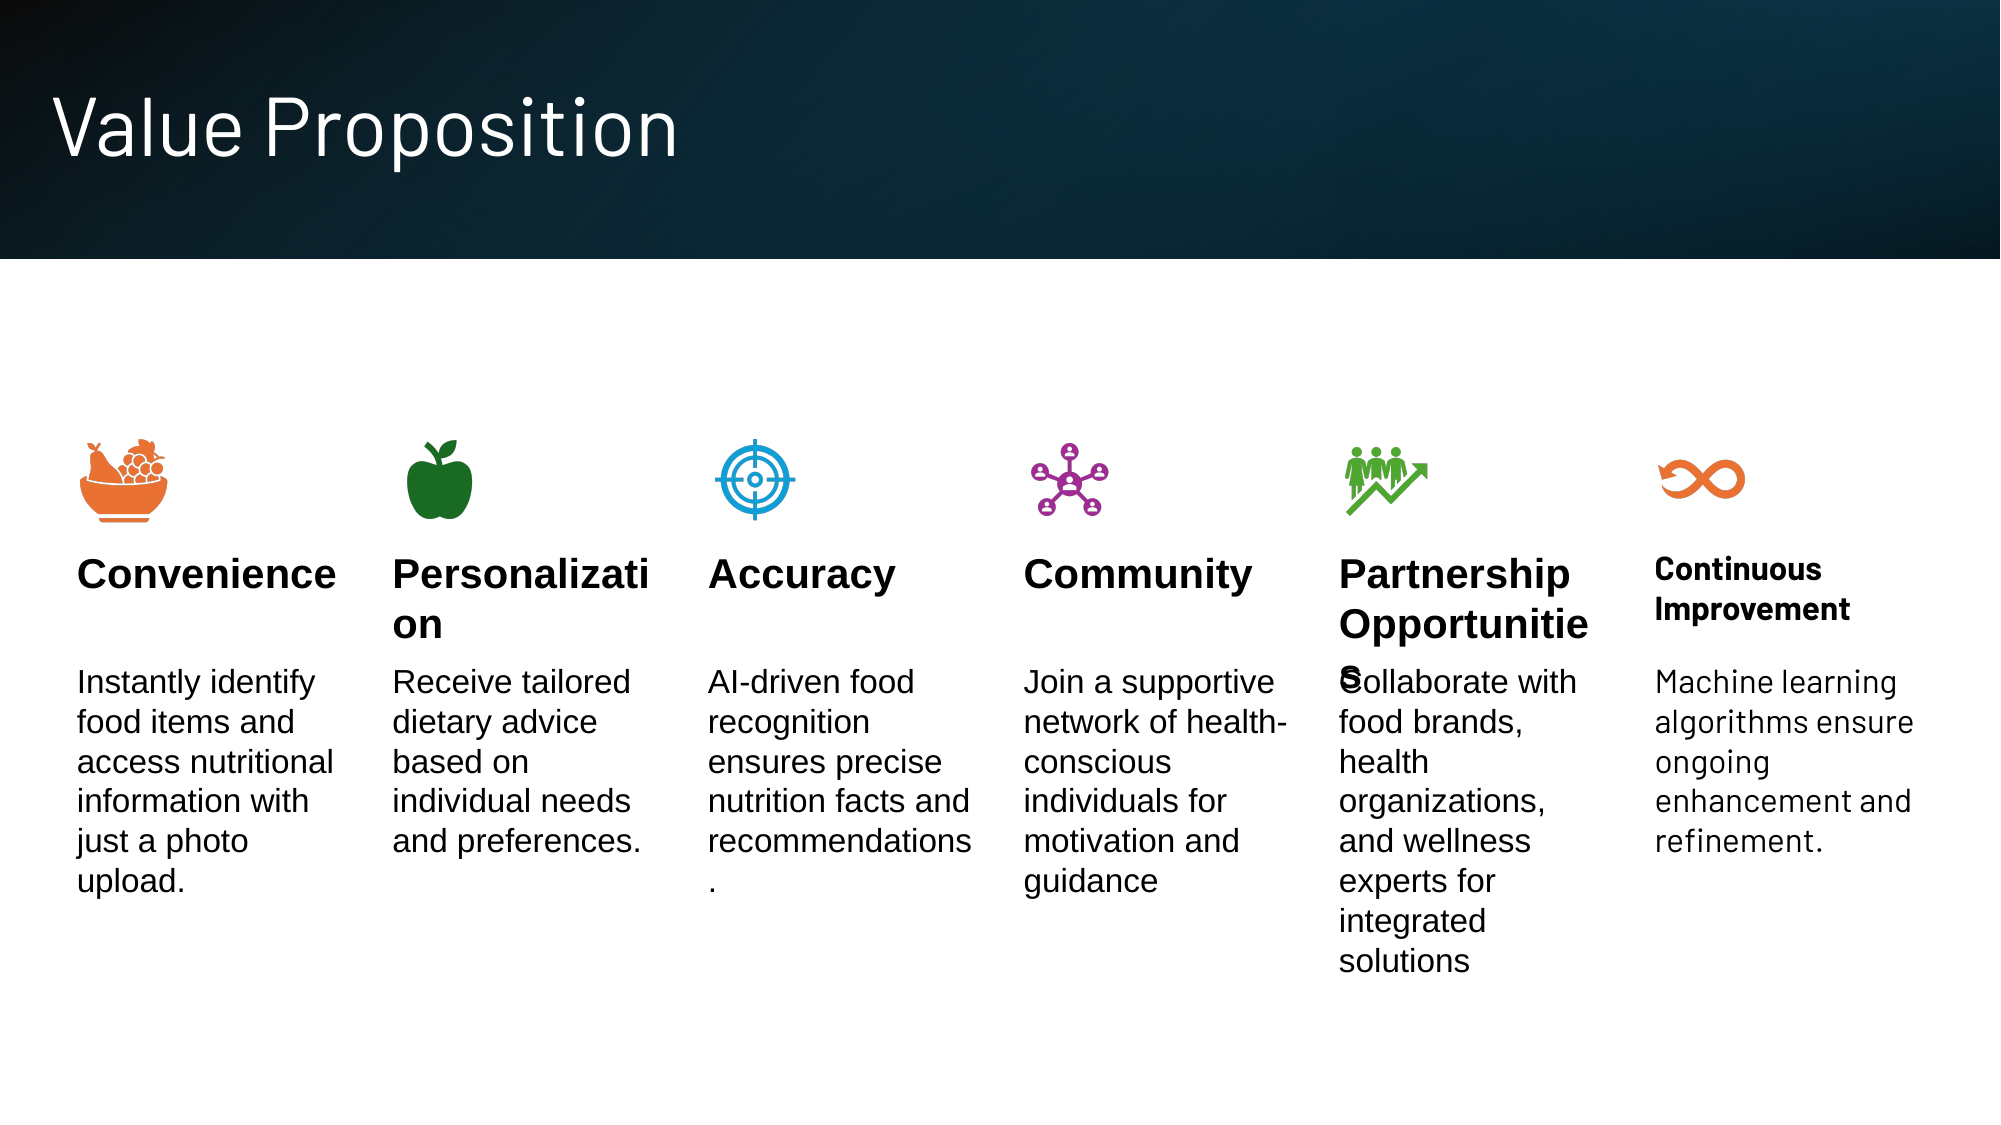

Value Proposition
Convenience
Instantly identify food items and access nutritional information with just a photo upload.
Personalization
Receive tailored dietary advice based on individual needs and preferences.
Accuracy
AI-driven food recognition ensures precise nutrition facts and recommendations.
Community
Join a supportive network of health-conscious individuals for motivation and guidance
Partnership Opportunities
Collaborate with food brands, health organizations, and wellness experts for integrated solutions
Continuous Improvement
Machine learning algorithms ensure ongoing enhancement and refinement.